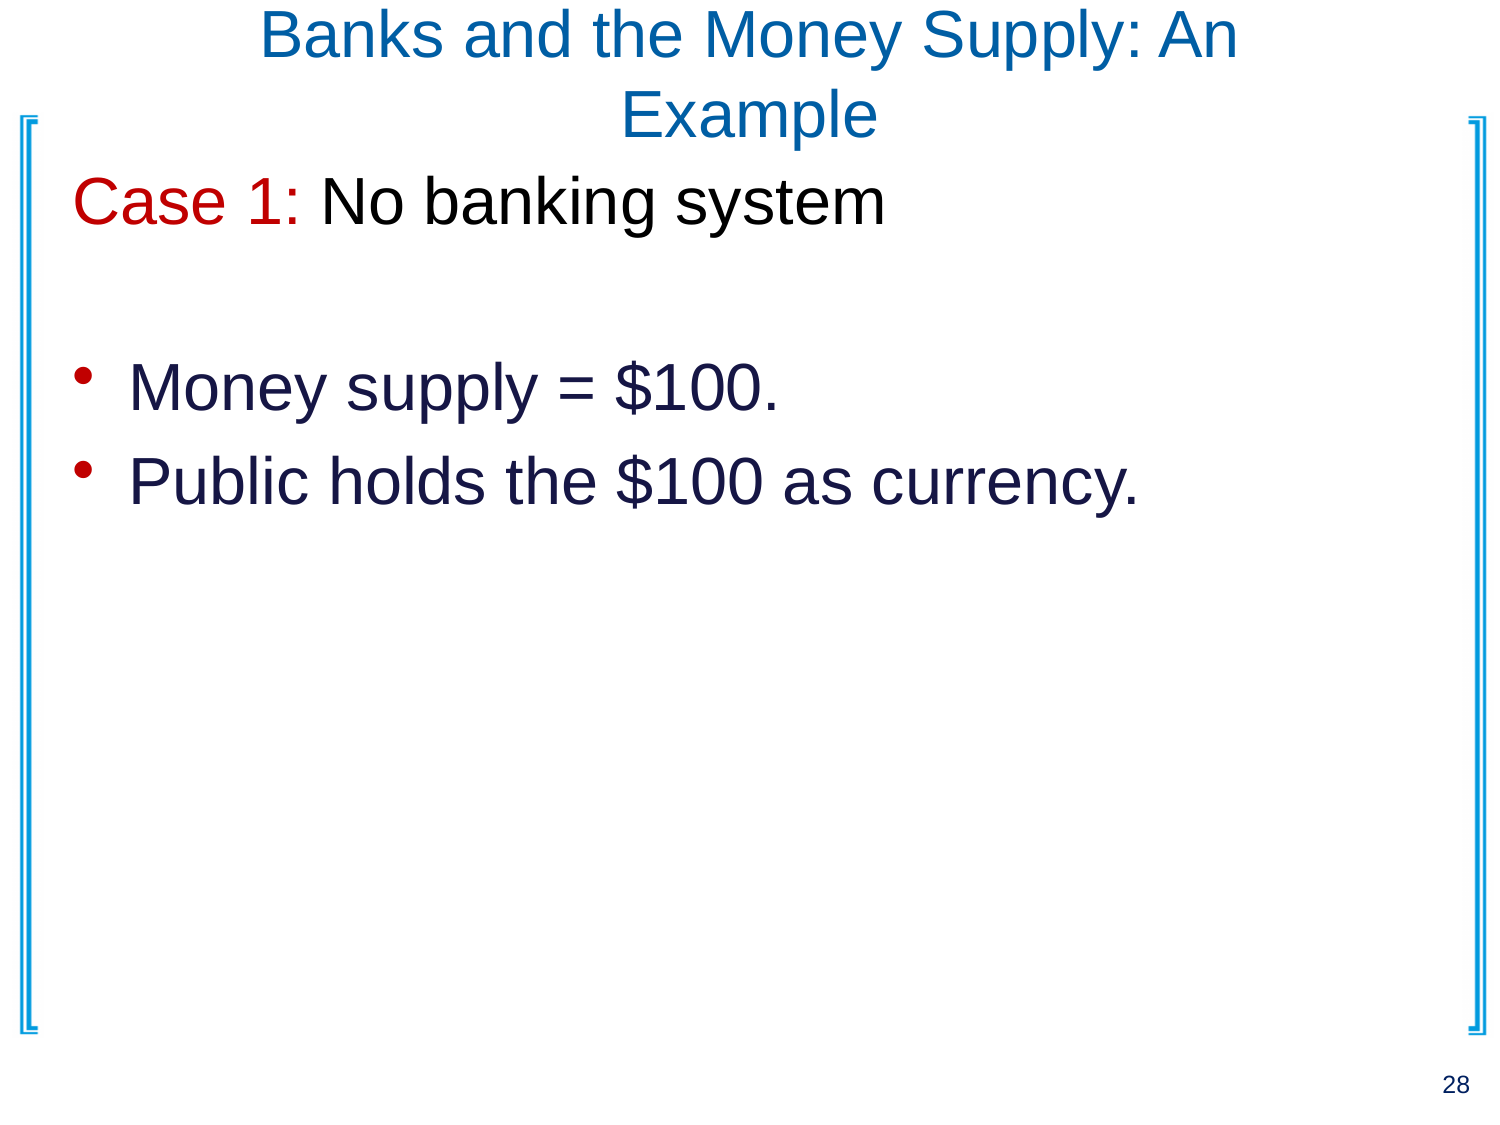

# Banks and the Money Supply: An Example
Case 1: No banking system

Money supply = $100.
Public holds the $100 as currency.
28